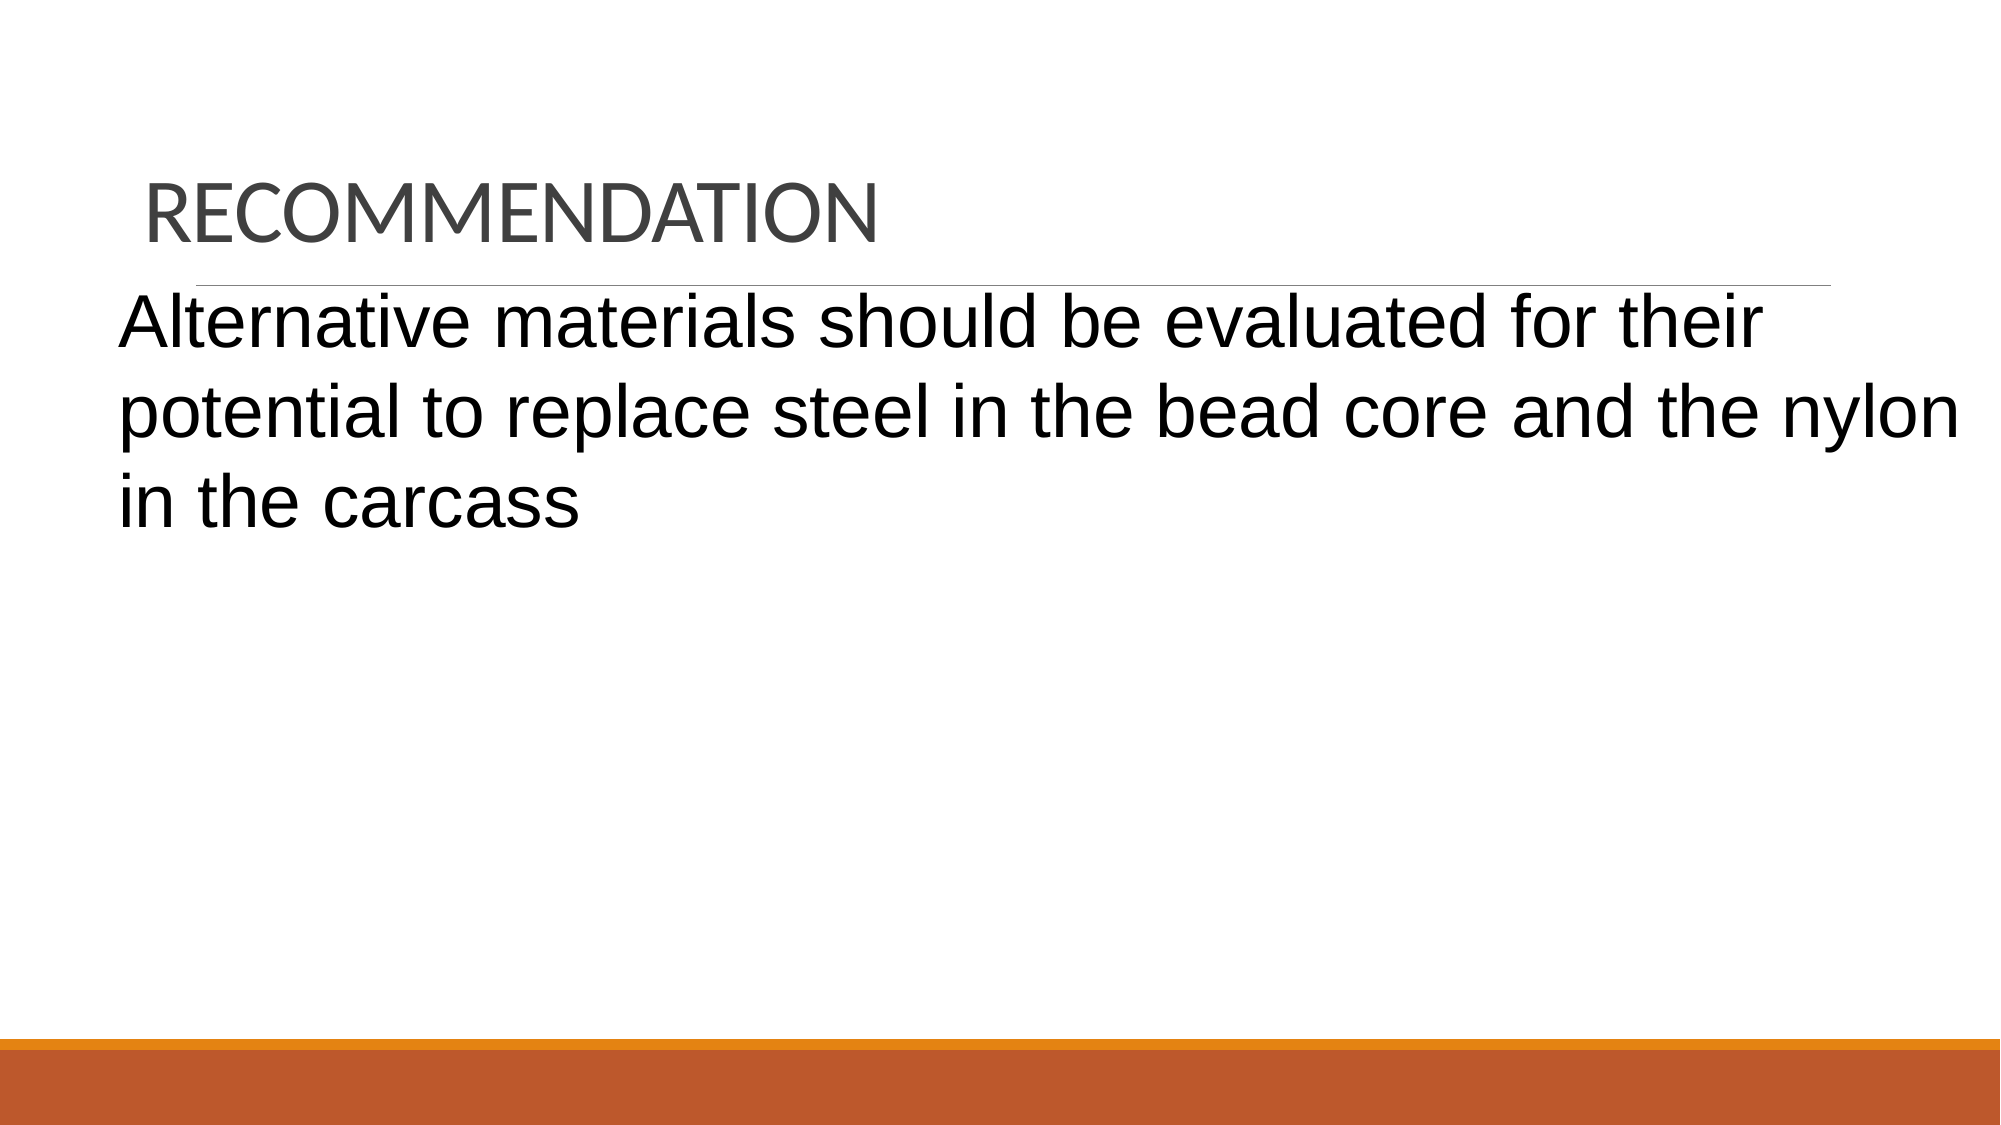

# RECOMMENDATION
Alternative materials should be evaluated for their potential to replace steel in the bead core and the nylon in the carcass